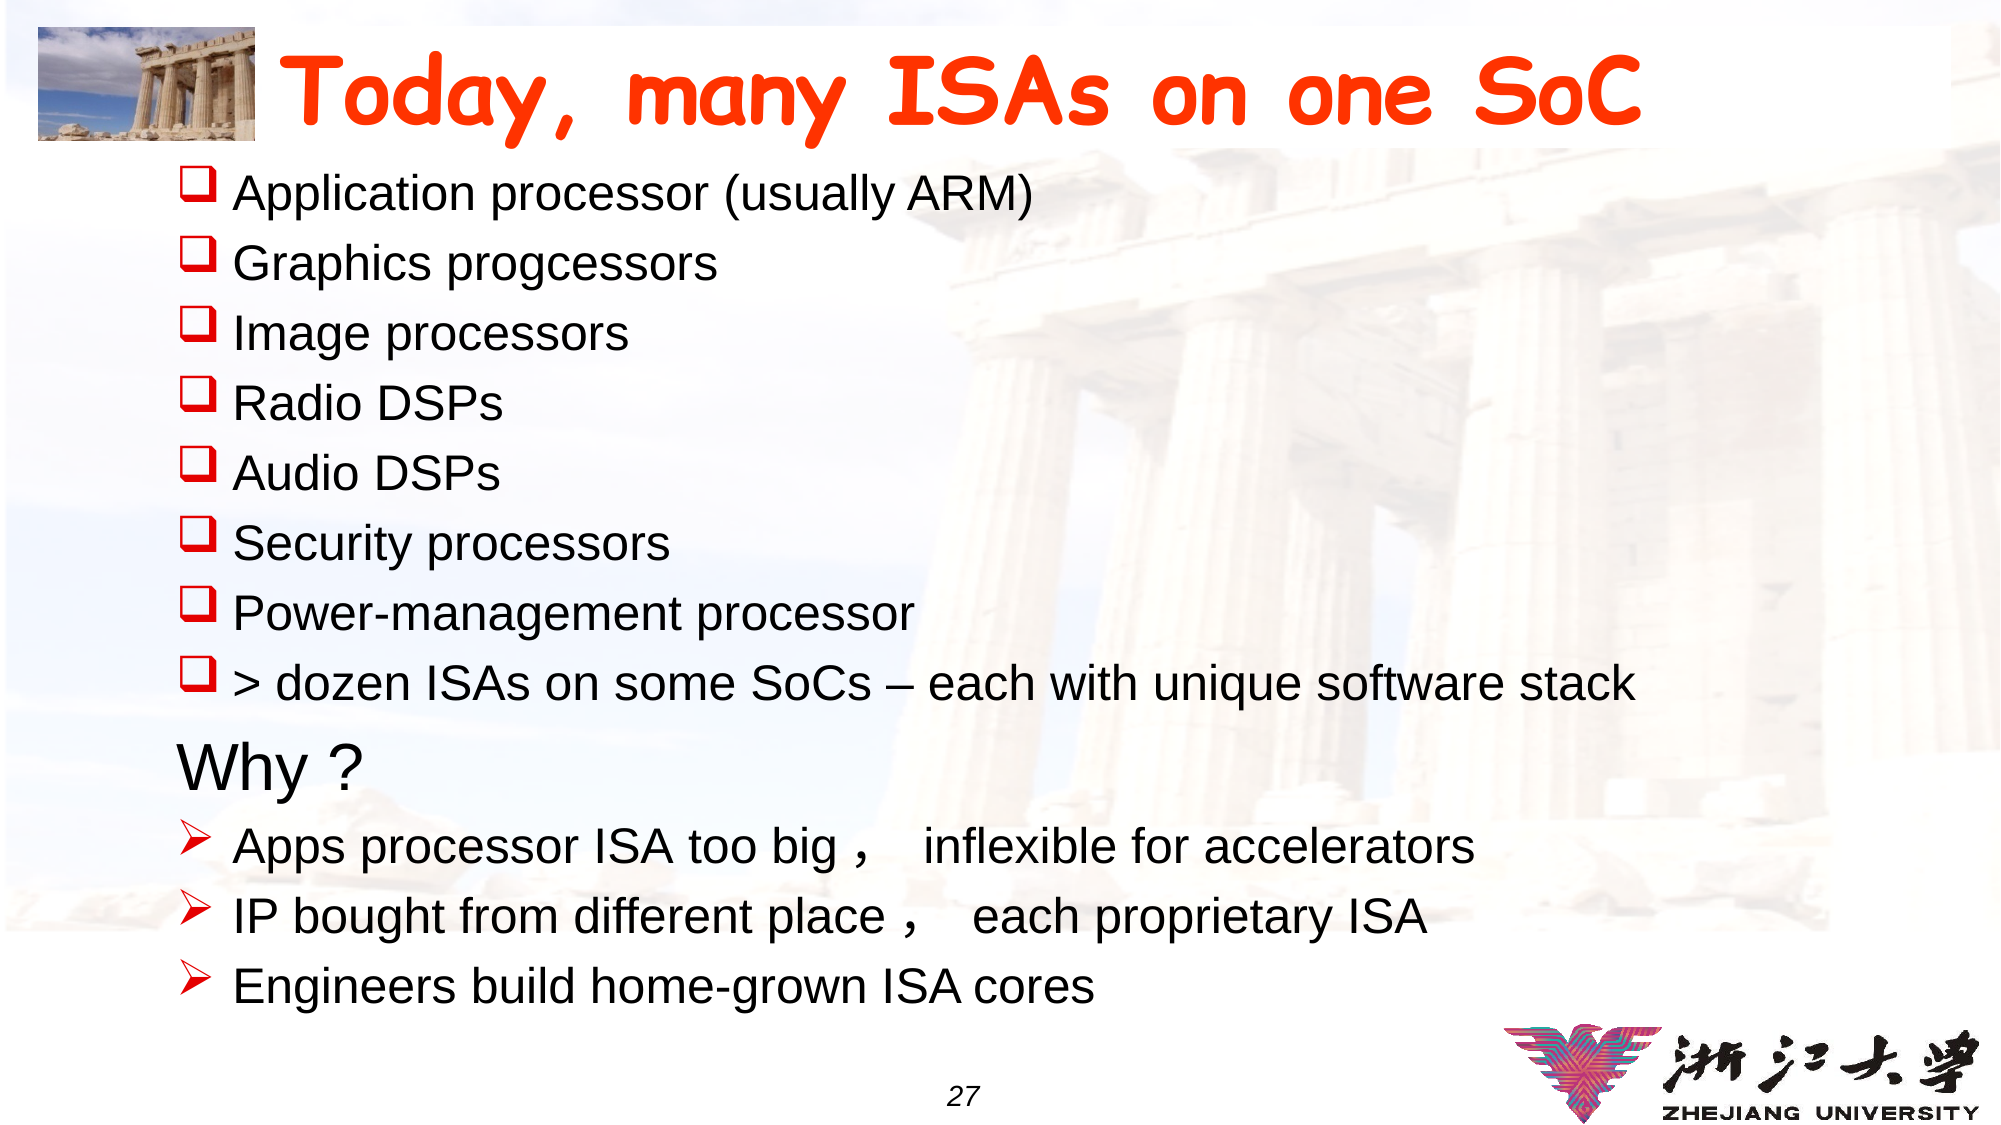

# Today, many ISAs on one SoC
Application processor (usually ARM)
Graphics progcessors
Image processors
Radio DSPs
Audio DSPs
Security processors
Power-management processor
> dozen ISAs on some SoCs – each with unique software stack
Why ?
Apps processor ISA too big， inflexible for accelerators
IP bought from different place， each proprietary ISA
Engineers build home-grown ISA cores